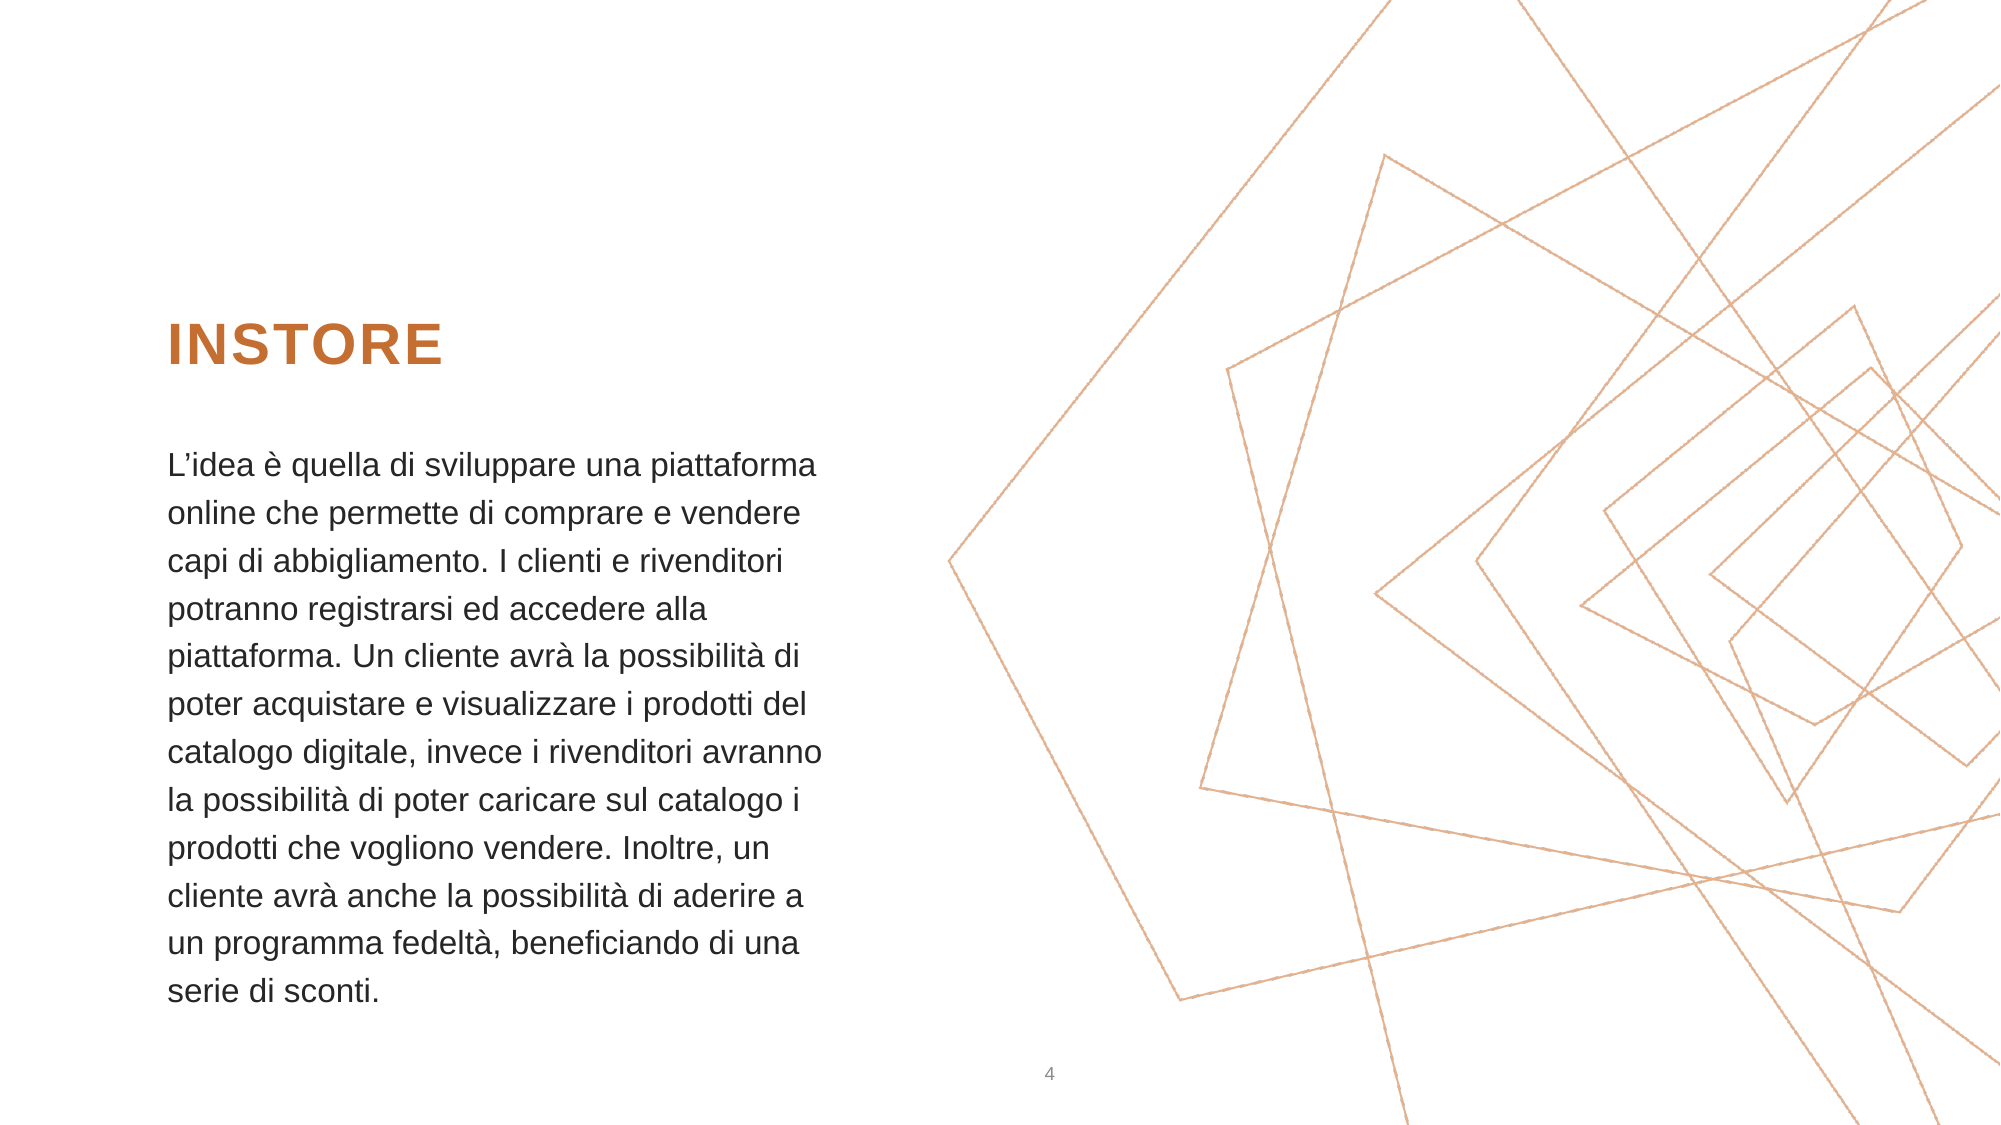

# InSTORE
L’idea è quella di sviluppare una piattaforma online che permette di comprare e vendere capi di abbigliamento. I clienti e rivenditori potranno registrarsi ed accedere alla piattaforma. Un cliente avrà la possibilità di poter acquistare e visualizzare i prodotti del catalogo digitale, invece i rivenditori avranno la possibilità di poter caricare sul catalogo i prodotti che vogliono vendere. Inoltre, un cliente avrà anche la possibilità di aderire a un programma fedeltà, beneficiando di una serie di sconti.
4